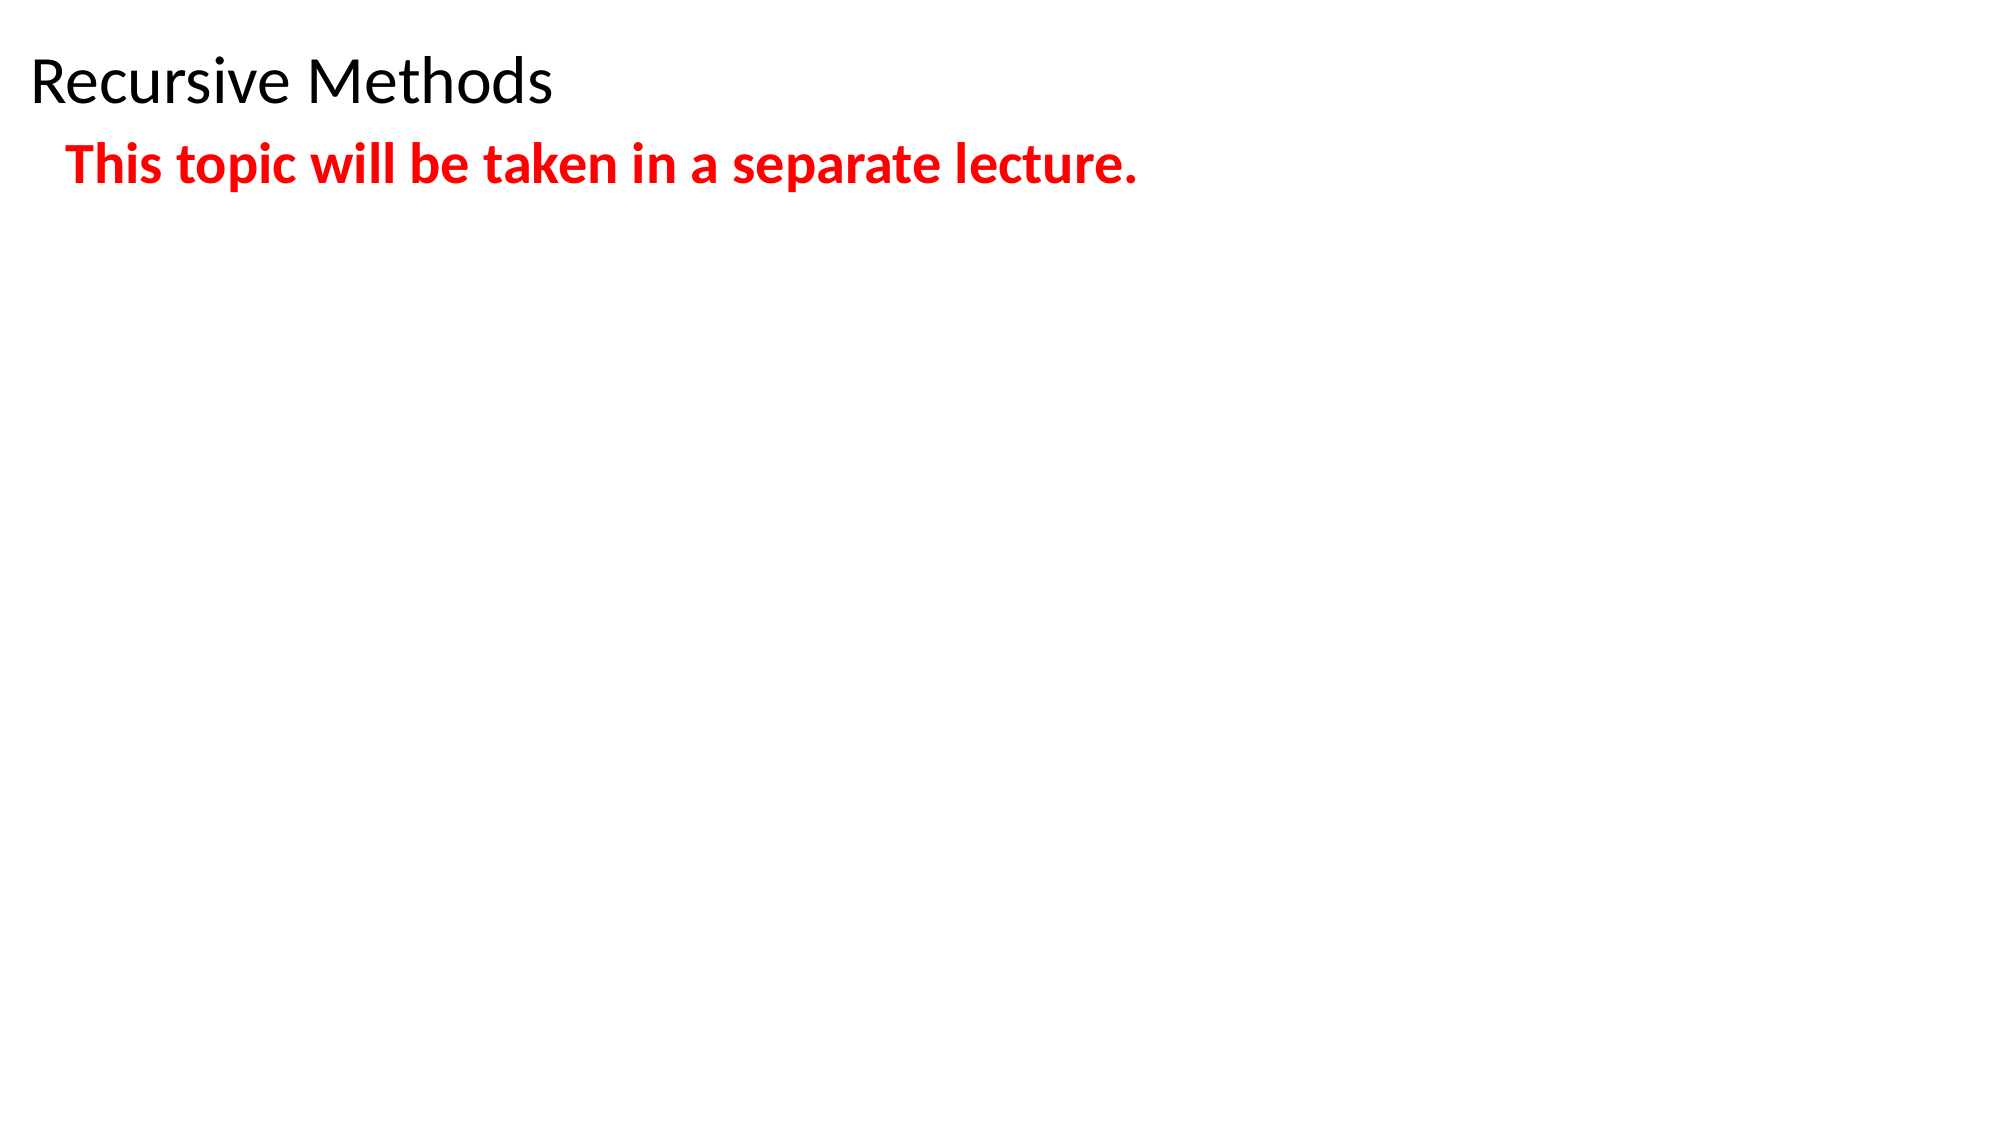

Recursive Methods
 This topic will be taken in a separate lecture.